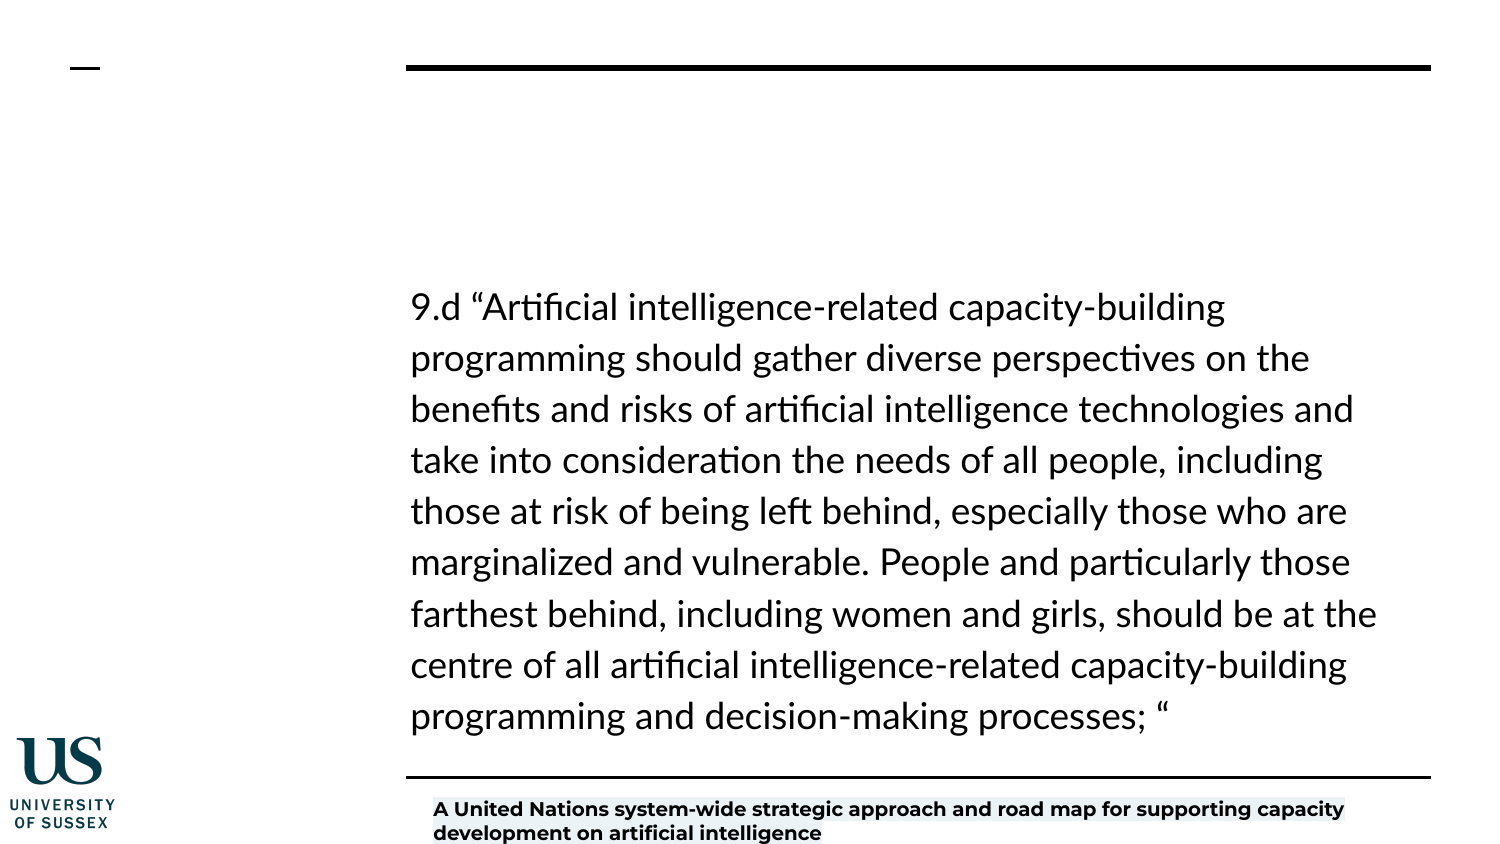

#
9.d “Artificial intelligence-related capacity-building programming should gather diverse perspectives on the benefits and risks of artificial intelligence technologies and take into consideration the needs of all people, including those at risk of being left behind, especially those who are marginalized and vulnerable. People and particularly those farthest behind, including women and girls, should be at the centre of all artificial intelligence-related capacity-building programming and decision-making processes; “
A United Nations system-wide strategic approach and road map for supporting capacity development on artificial intelligence